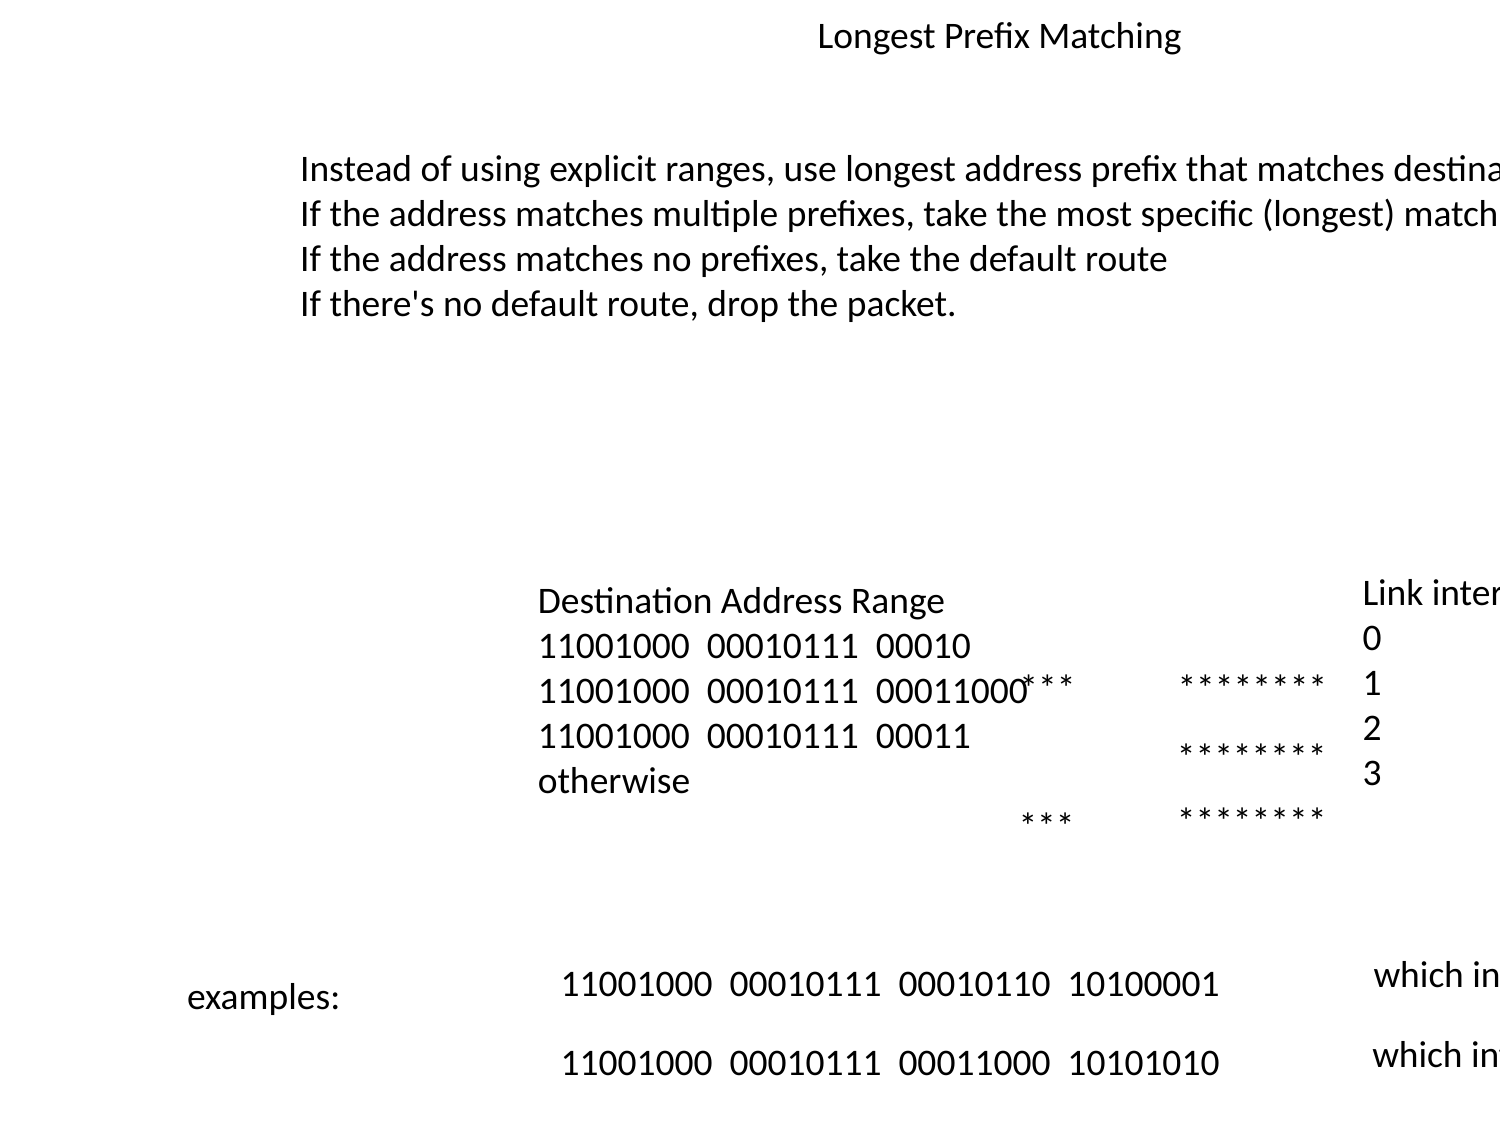

Longest Prefix Matching
Instead of using explicit ranges, use longest address prefix that matches destination address
If the address matches multiple prefixes, take the most specific (longest) match
If the address matches no prefixes, take the default route
If there's no default route, drop the packet.
Link interface
0
1
2
3

Destination Address Range
11001000  00010111  00010
11001000  00010111  00011000
11001000  00010111  00011
otherwise

********
***

********

********
***

which interface?
11001000  00010111  00010110  10100001
examples:
which interface?
11001000  00010111  00011000  10101010